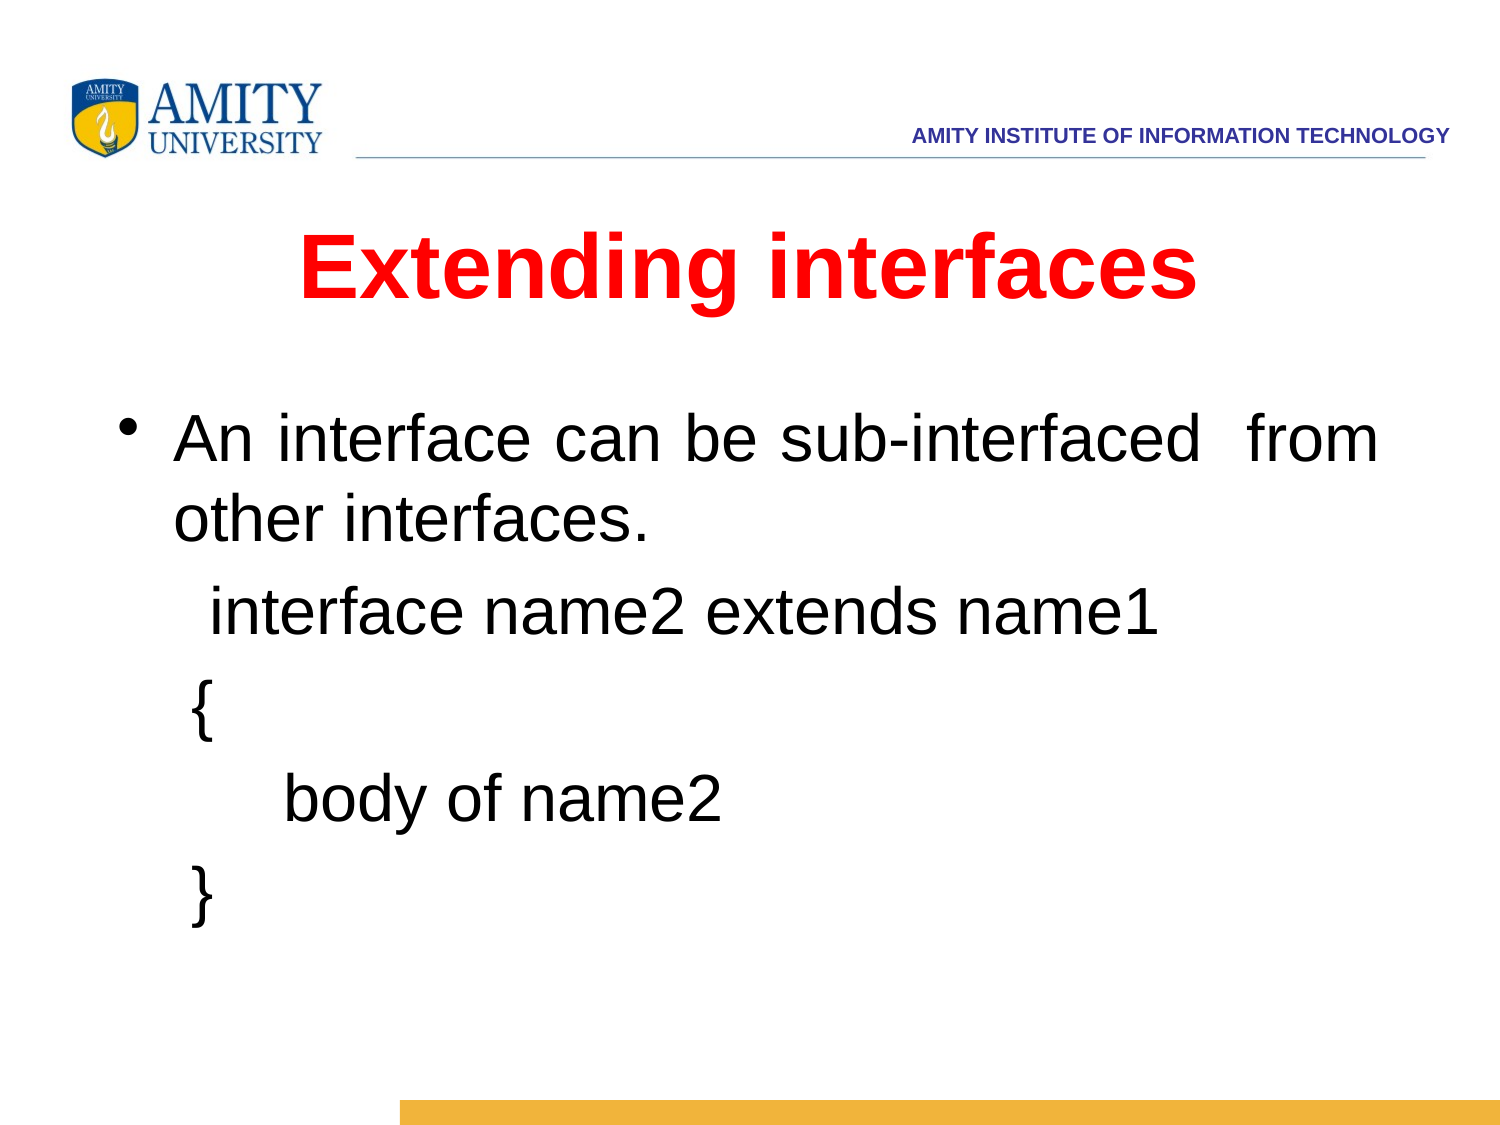

# Extending interfaces
An interface can be sub-interfaced  from other interfaces.
     interface name2 extends name1
    {
         body of name2
    }